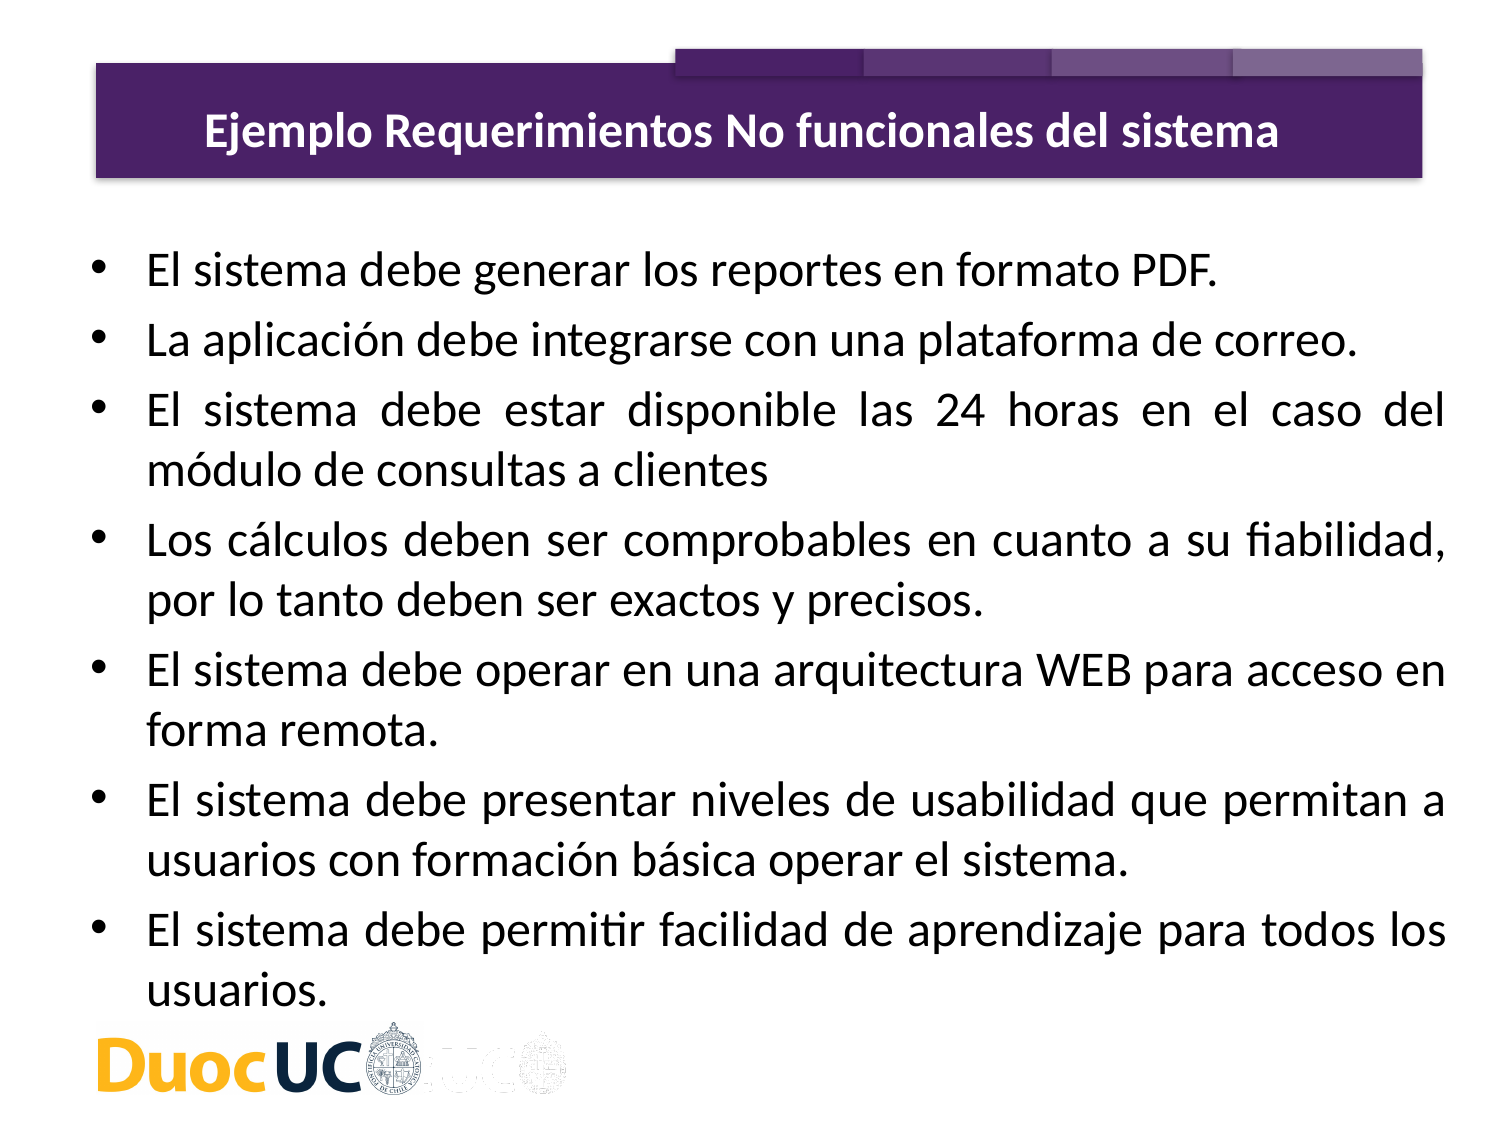

Ejemplo Requerimientos No funcionales del sistema
El sistema debe generar los reportes en formato PDF.
La aplicación debe integrarse con una plataforma de correo.
El sistema debe estar disponible las 24 horas en el caso del módulo de consultas a clientes
Los cálculos deben ser comprobables en cuanto a su fiabilidad, por lo tanto deben ser exactos y precisos.
El sistema debe operar en una arquitectura WEB para acceso en forma remota.
El sistema debe presentar niveles de usabilidad que permitan a usuarios con formación básica operar el sistema.
El sistema debe permitir facilidad de aprendizaje para todos los usuarios.